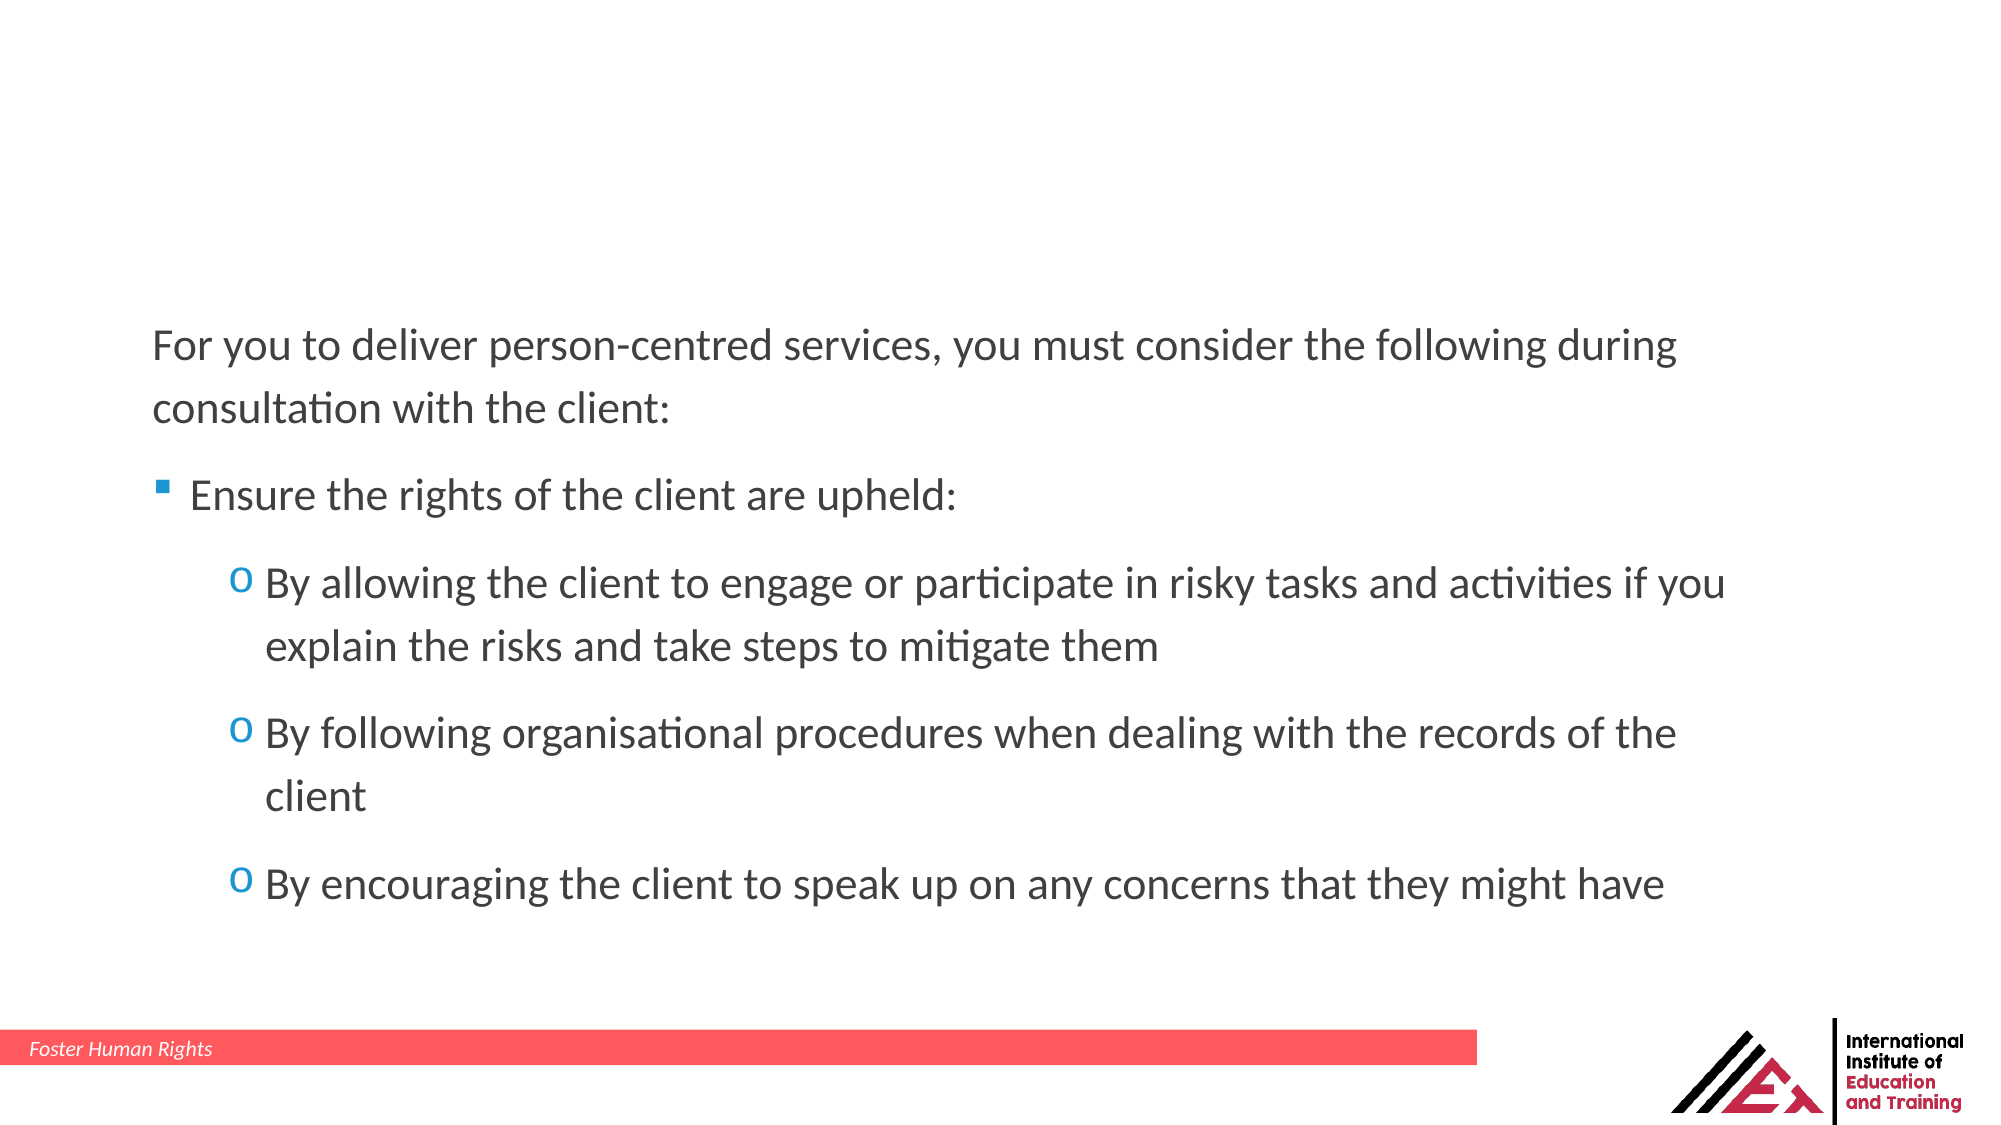

For you to deliver person-centred services, you must consider the following during consultation with the client:
Ensure the rights of the client are upheld:
By allowing the client to engage or participate in risky tasks and activities if you explain the risks and take steps to mitigate them
By following organisational procedures when dealing with the records of the client
By encouraging the client to speak up on any concerns that they might have
Foster Human Rights